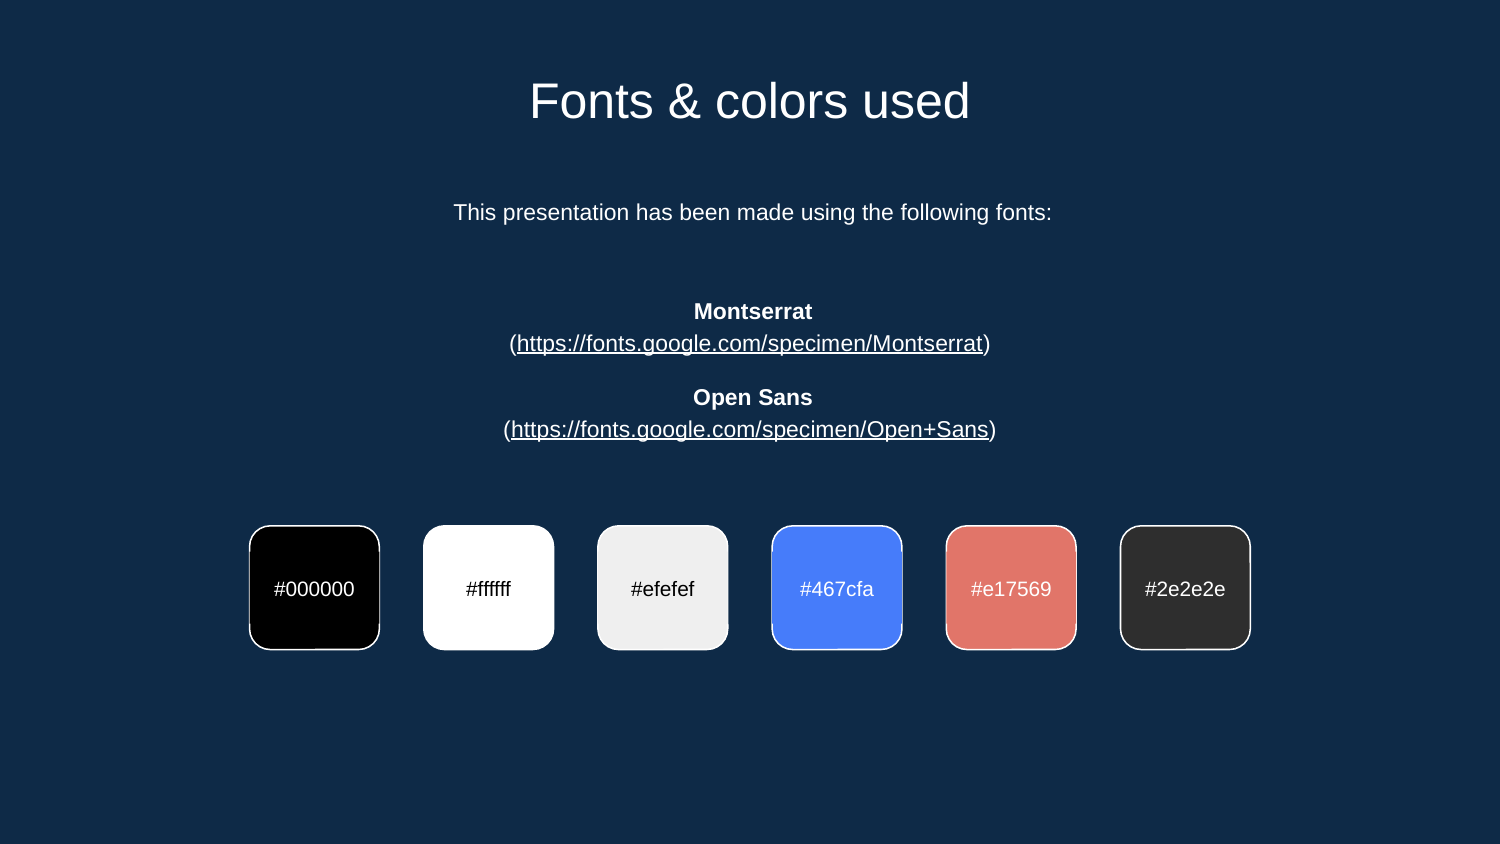

# Fonts & colors used
This presentation has been made using the following fonts:

Montserrat
(https://fonts.google.com/specimen/Montserrat)

Open Sans
(https://fonts.google.com/specimen/Open+Sans)

#000000
#ffffff
#efefef
#467cfa
#e17569
#2e2e2e